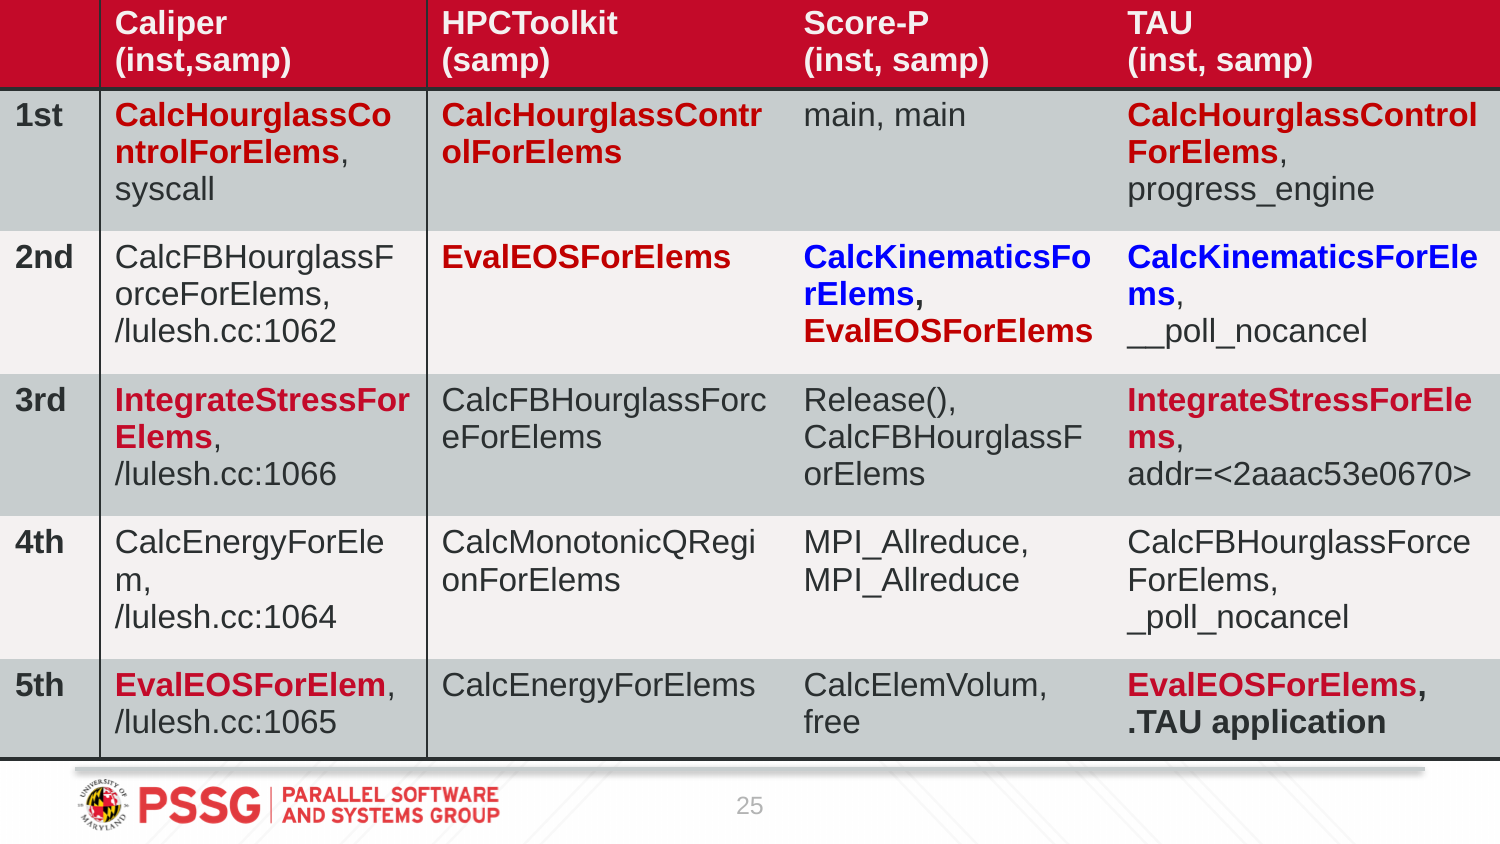

|  | Caliper (inst,samp) | HPCToolkit (samp) | Score-P (inst, samp) | TAU (inst, samp) |
| --- | --- | --- | --- | --- |
| 1st | CalcHourglassControlForElems, syscall | CalcHourglassControlForElems | main, main | CalcHourglassControlForElems, progress\_engine |
| 2nd | CalcFBHourglassForceForElems, /lulesh.cc:1062 | EvalEOSForElems | CalcKinematicsForElems, EvalEOSForElems | CalcKinematicsForElems, \_\_poll\_nocancel |
| 3rd | IntegrateStressForElems, /lulesh.cc:1066 | CalcFBHourglassForceForElems | Release(), CalcFBHourglassForElems | IntegrateStressForElems, addr=<2aaac53e0670> |
| 4th | CalcEnergyForElem, /lulesh.cc:1064 | CalcMonotonicQRegionForElems | MPI\_Allreduce, MPI\_Allreduce | CalcFBHourglassForceForElems, \_poll\_nocancel |
| 5th | EvalEOSForElem, /lulesh.cc:1065 | CalcEnergyForElems | CalcElemVolum, free | EvalEOSForElems, .TAU application |
# Evaluation 4: Call Path Correctness
25